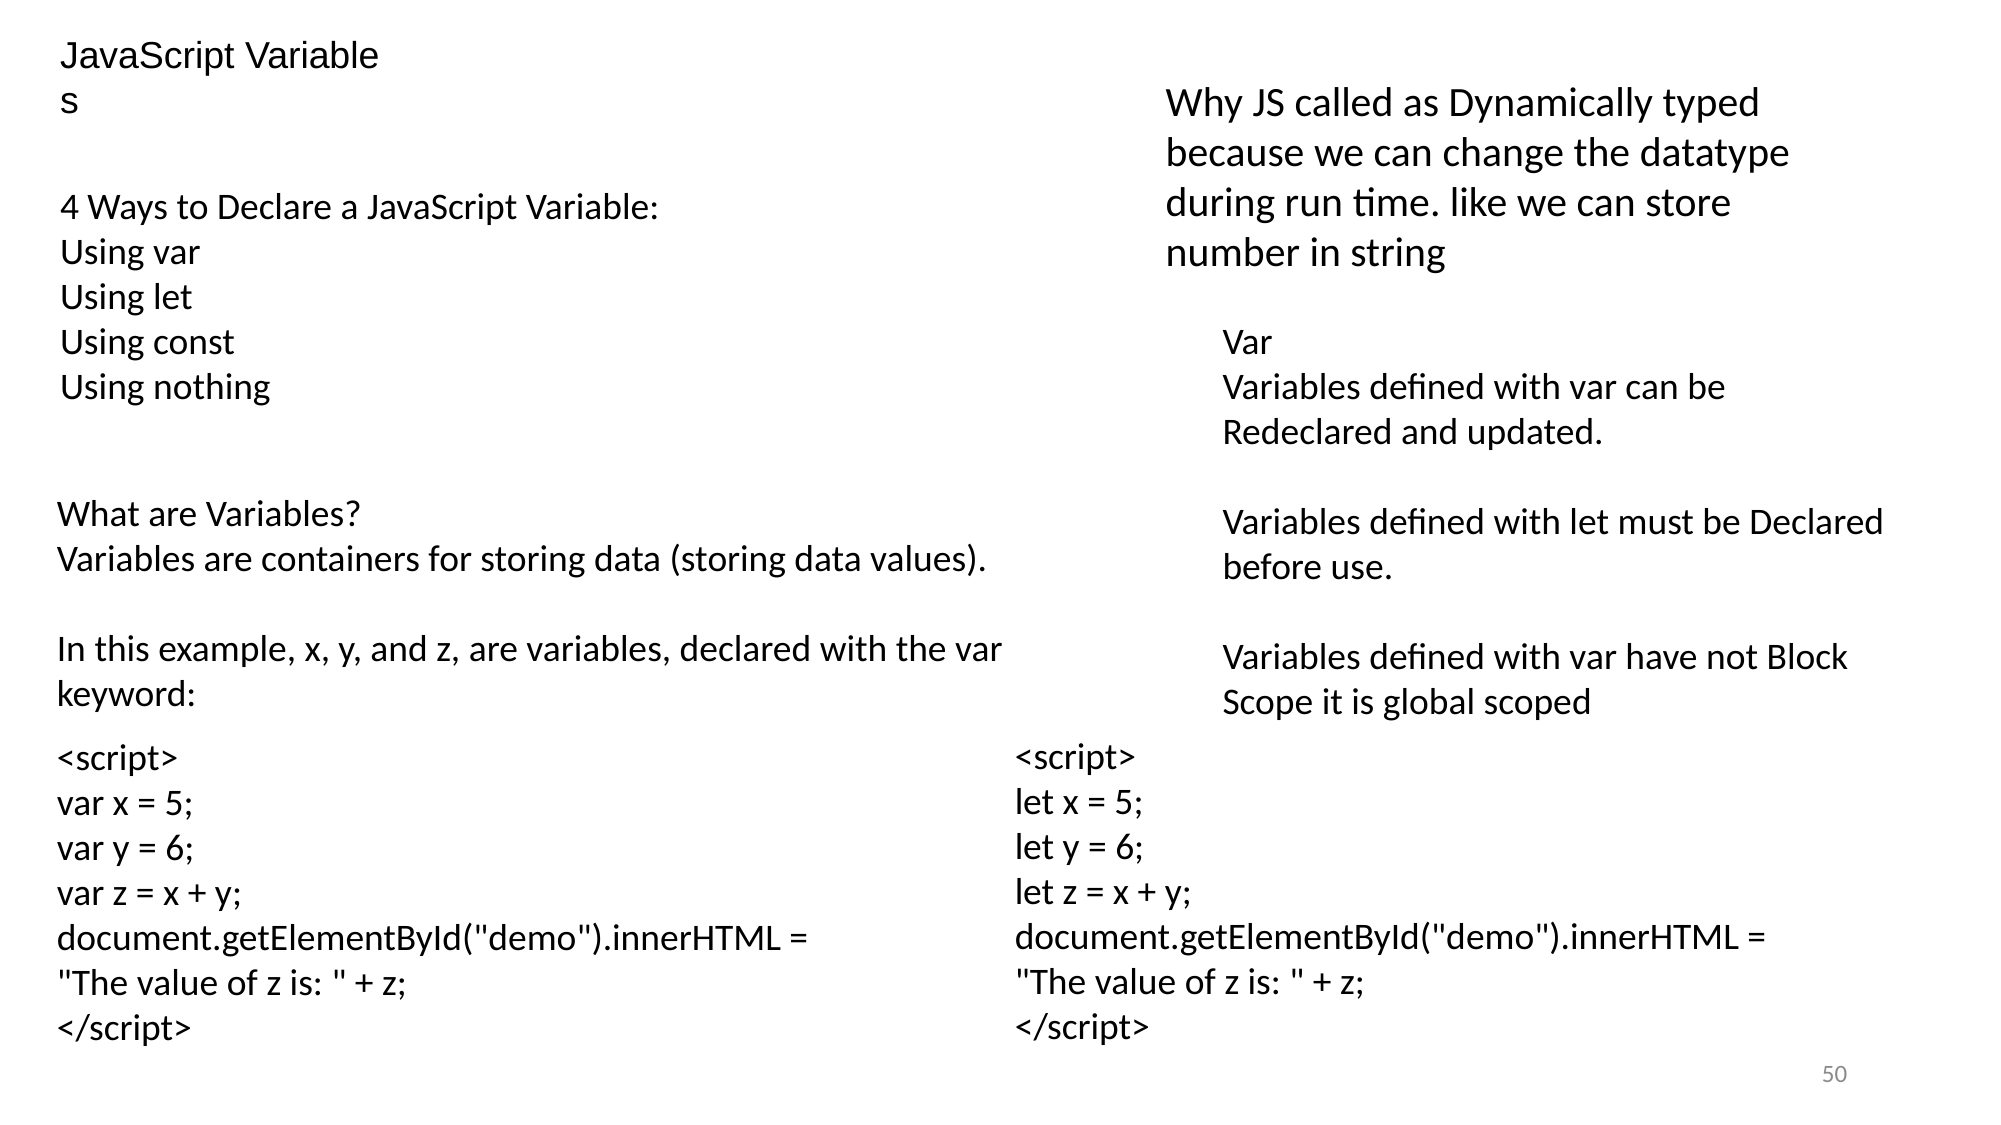

JavaScript Variables

Why JS called as Dynamically typed because we can change the datatype during run time. like we can store number in string
4 Ways to Declare a JavaScript Variable:
Using var
Using let
Using const
Using nothing
Var
Variables defined with var can be Redeclared and updated.

Variables defined with let must be Declared before use.

Variables defined with var have not Block Scope it is global scoped
What are Variables?
Variables are containers for storing data (storing data values).

In this example, x, y, and z, are variables, declared with the var keyword:
<script>
let x = 5;
let y = 6;
let z = x + y;
document.getElementById("demo").innerHTML =
"The value of z is: " + z;
</script>
<script>
var x = 5;
var y = 6;
var z = x + y;
document.getElementById("demo").innerHTML =
"The value of z is: " + z;
</script>
50